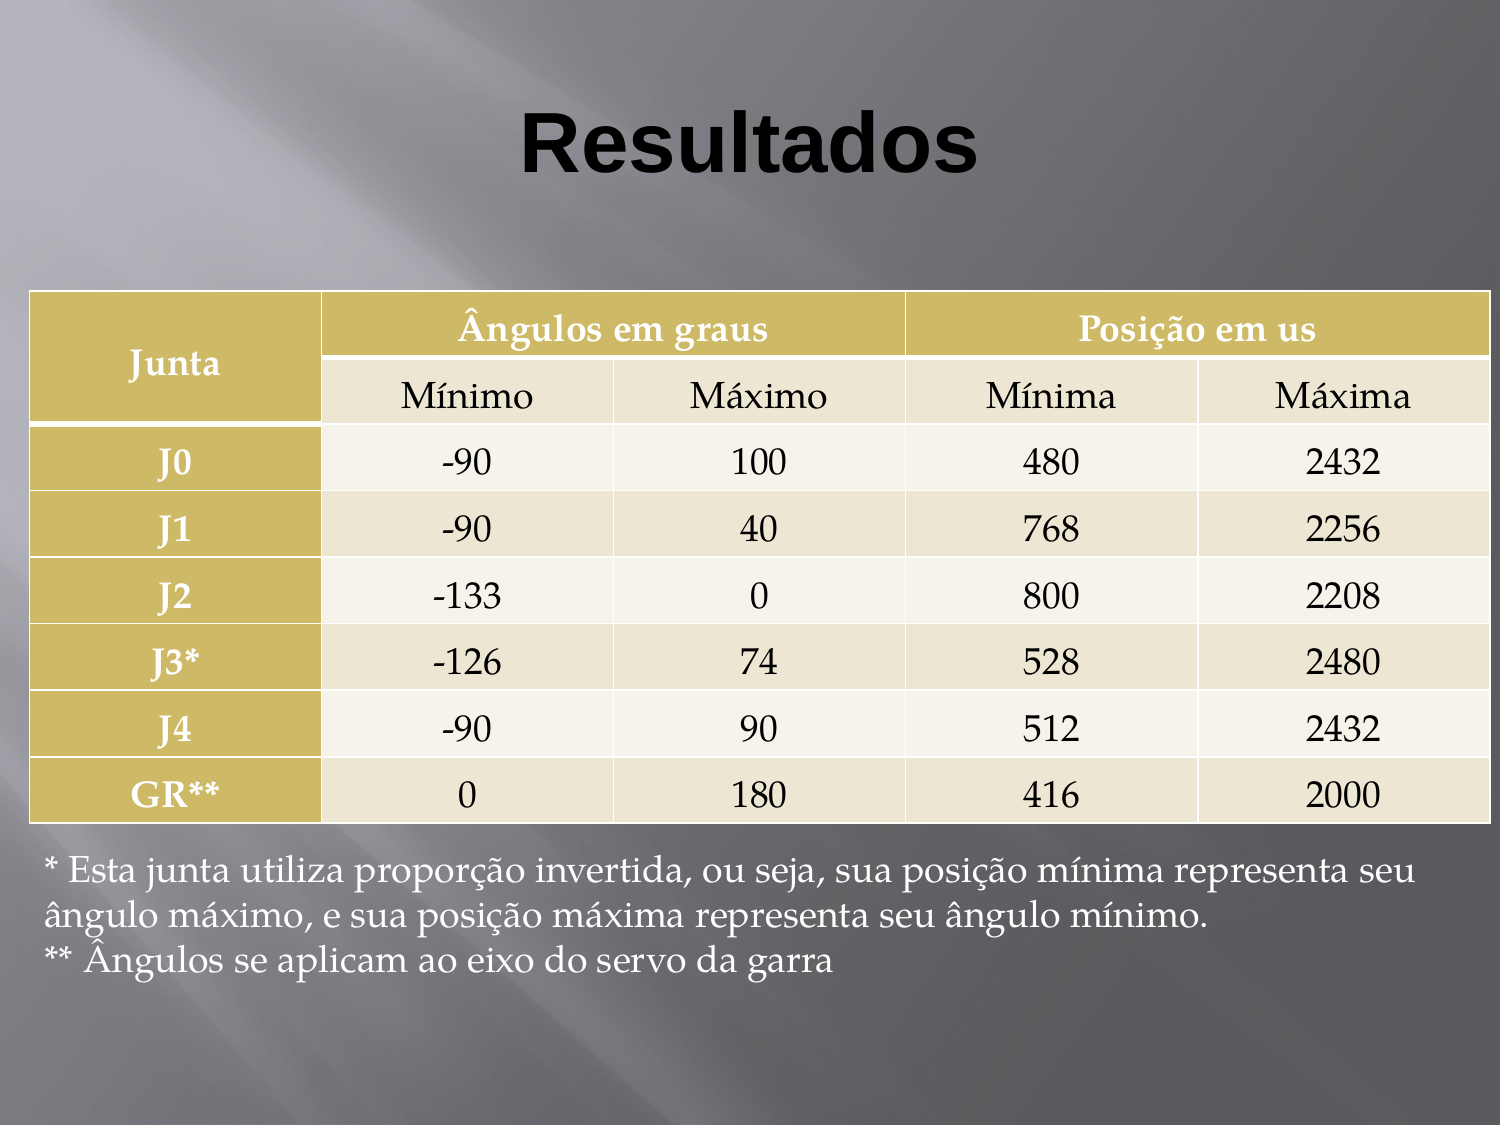

# Resultados
| Junta | Ângulos em graus |  | Posição em us |  |
| --- | --- | --- | --- | --- |
|  | Mínimo | Máximo | Mínima | Máxima |
| J0 | -90 | 100 | 480 | 2432 |
| J1 | -90 | 40 | 768 | 2256 |
| J2 | -133 | 0 | 800 | 2208 |
| J3\* | -126 | 74 | 528 | 2480 |
| J4 | -90 | 90 | 512 | 2432 |
| GR\*\* | 0 | 180 | 416 | 2000 |
* Esta junta utiliza proporção invertida, ou seja, sua posição mínima representa seu ângulo máximo, e sua posição máxima representa seu ângulo mínimo.
** Ângulos se aplicam ao eixo do servo da garra